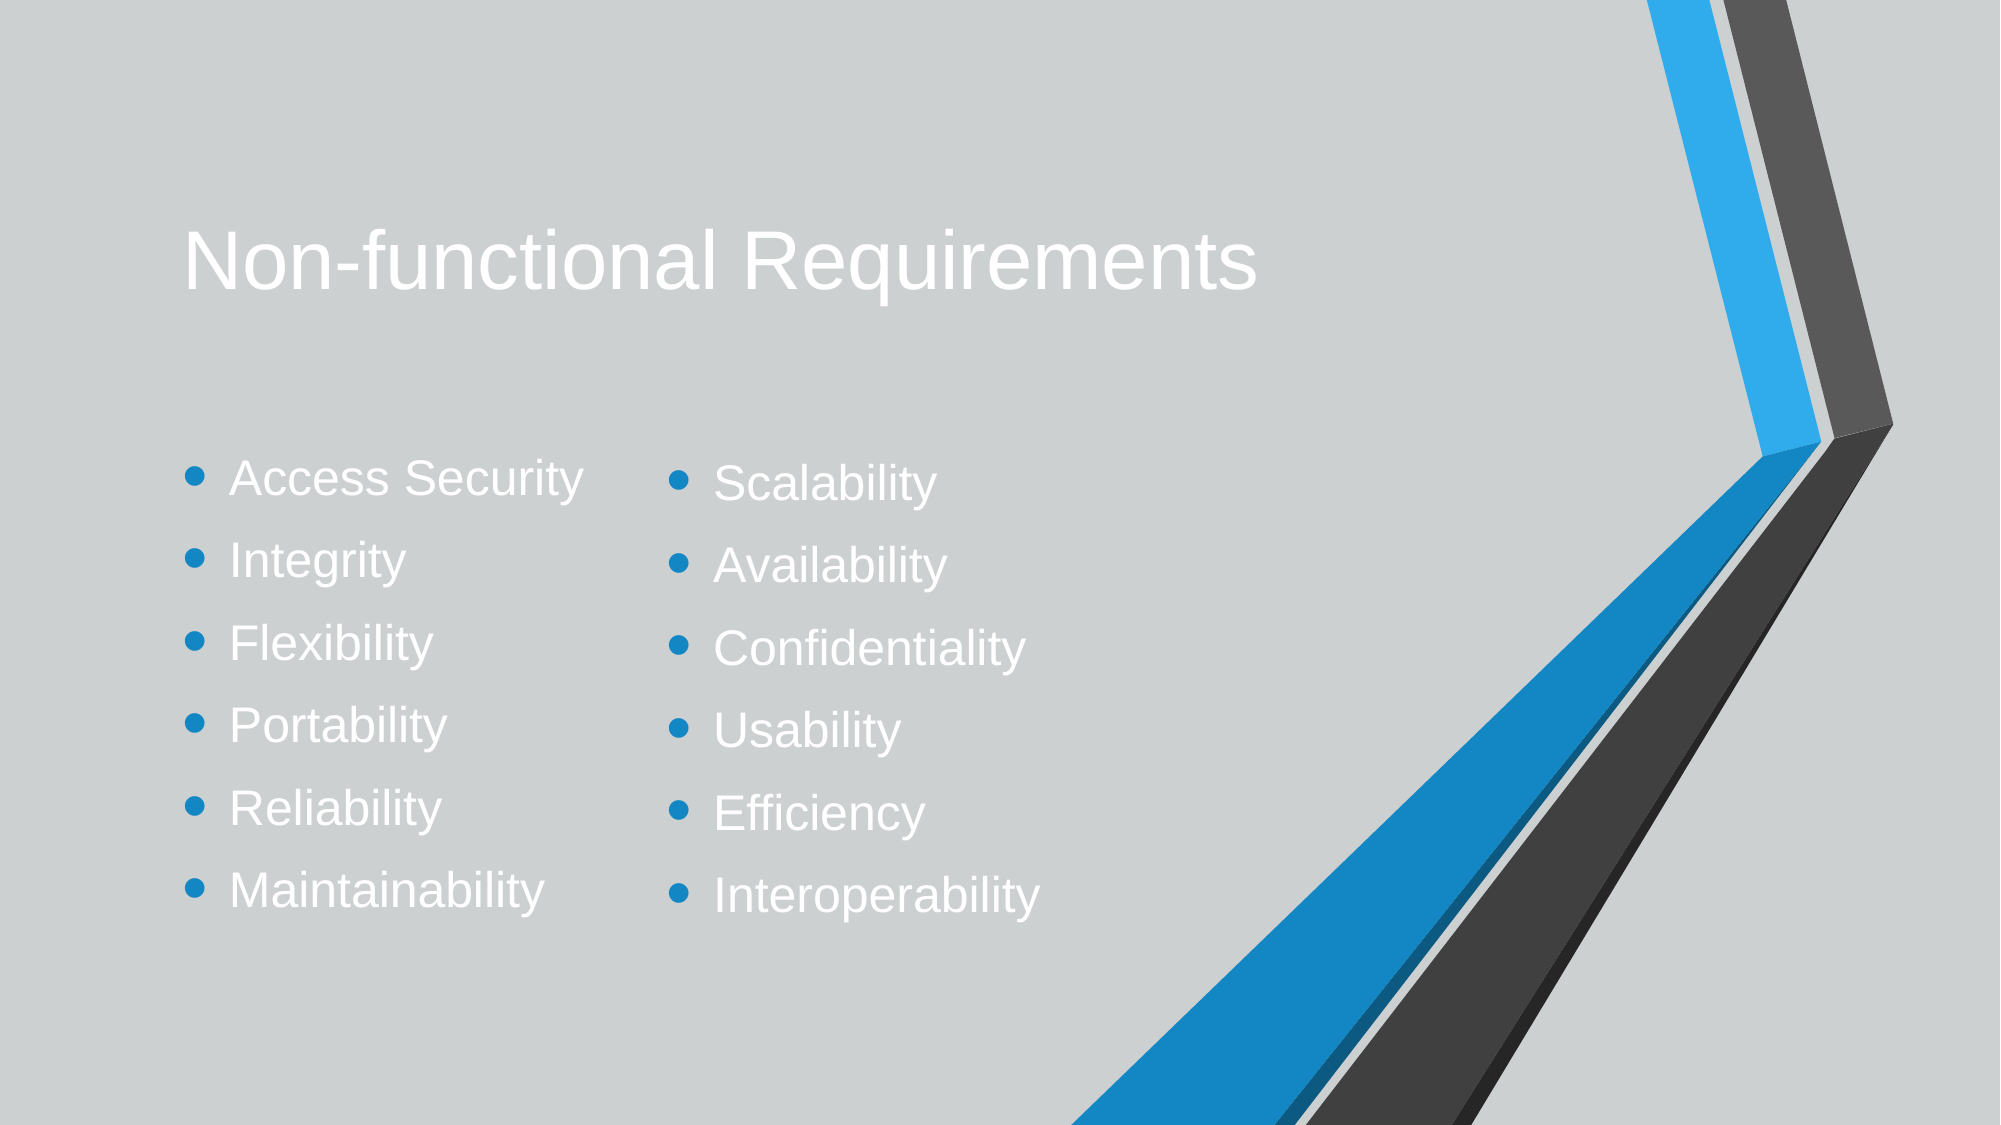

# Non-functional Requirements

Access Security
Integrity
Flexibility
Portability
Reliability
Maintainability
Scalability
Availability
Confidentiality
Usability
Efficiency
Interoperability